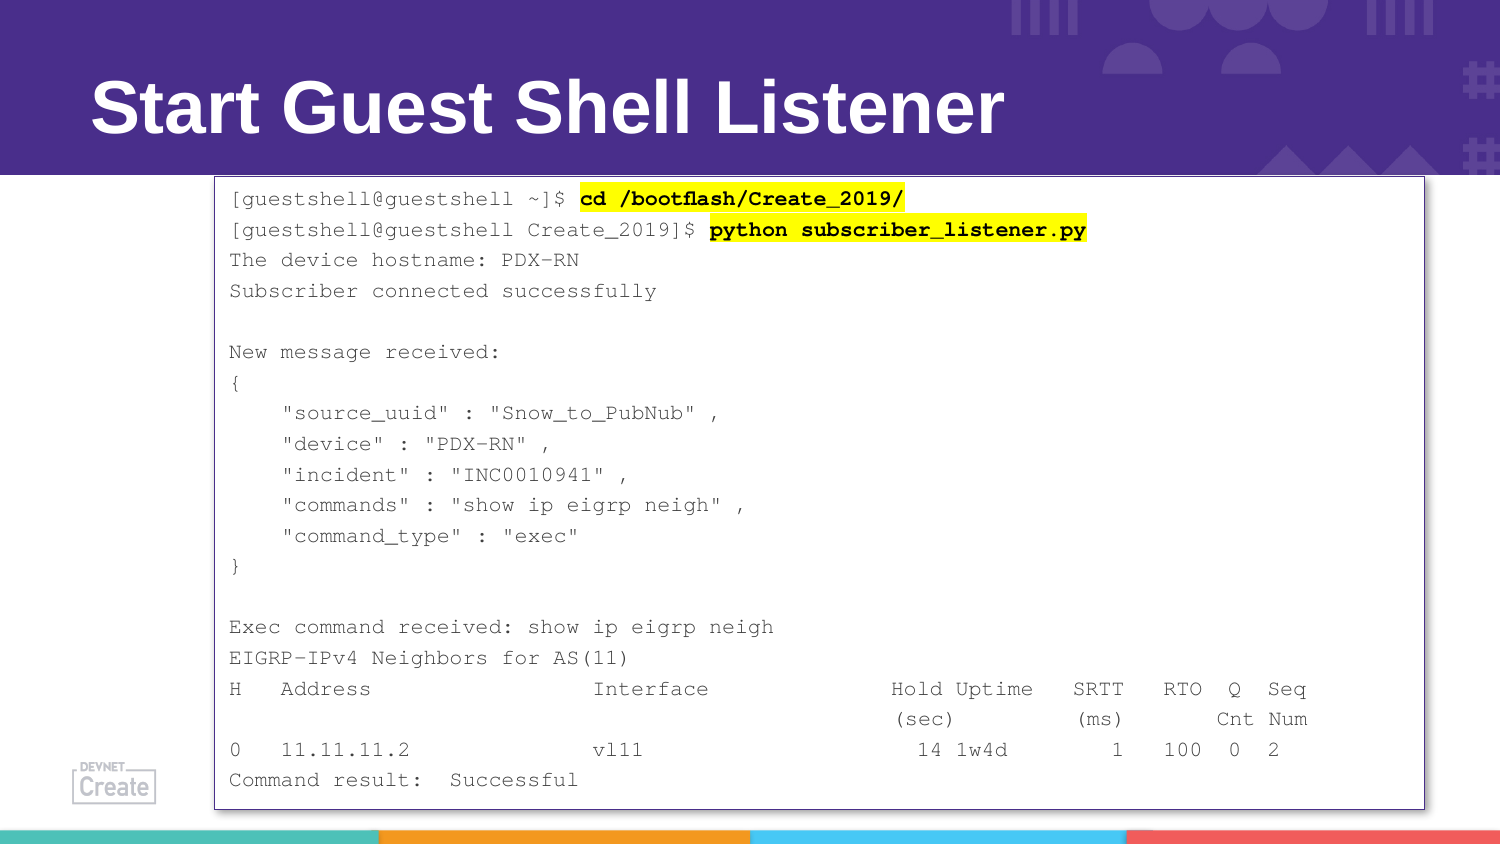

# Start Guest Shell Listener
[guestshell@guestshell ~]$ cd /bootflash/Create_2019/
[guestshell@guestshell Create_2019]$ python subscriber_listener.py
The device hostname: PDX-RN
Subscriber connected successfully

New message received:
{
    "source_uuid" : "Snow_to_PubNub" ,
    "device" : "PDX-RN" ,
    "incident" : "INC0010941" ,
    "commands" : "show ip eigrp neigh" ,
    "command_type" : "exec"
}

Exec command received: show ip eigrp neigh
EIGRP-IPv4 Neighbors for AS(11)
H   Address                 Interface              Hold Uptime   SRTT   RTO  Q  Seq
                                                   (sec)         (ms)       Cnt Num
0   11.11.11.2              vl11                     14 1w4d        1   100  0  2
Command result:  Successful